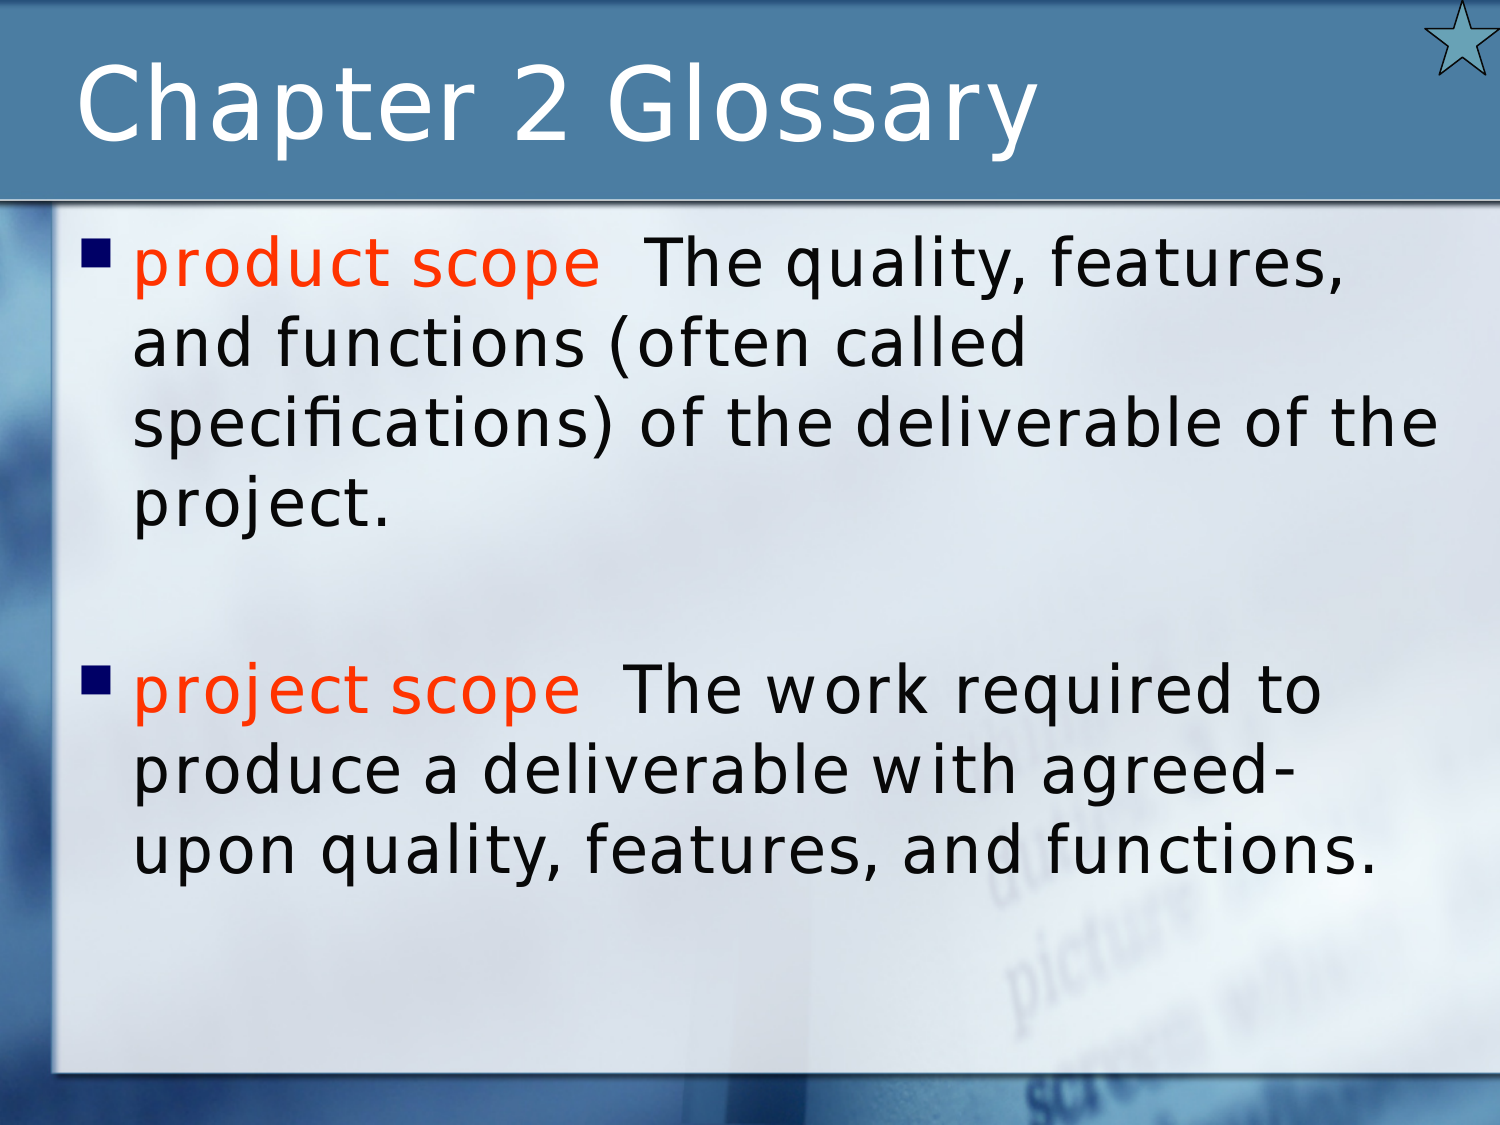

# Chapter 2 Glossary
product scope  The quality, features, and functions (often called specifications) of the deliverable of the project.

project scope  The work required to produce a deliverable with agreed-upon quality, features, and functions.